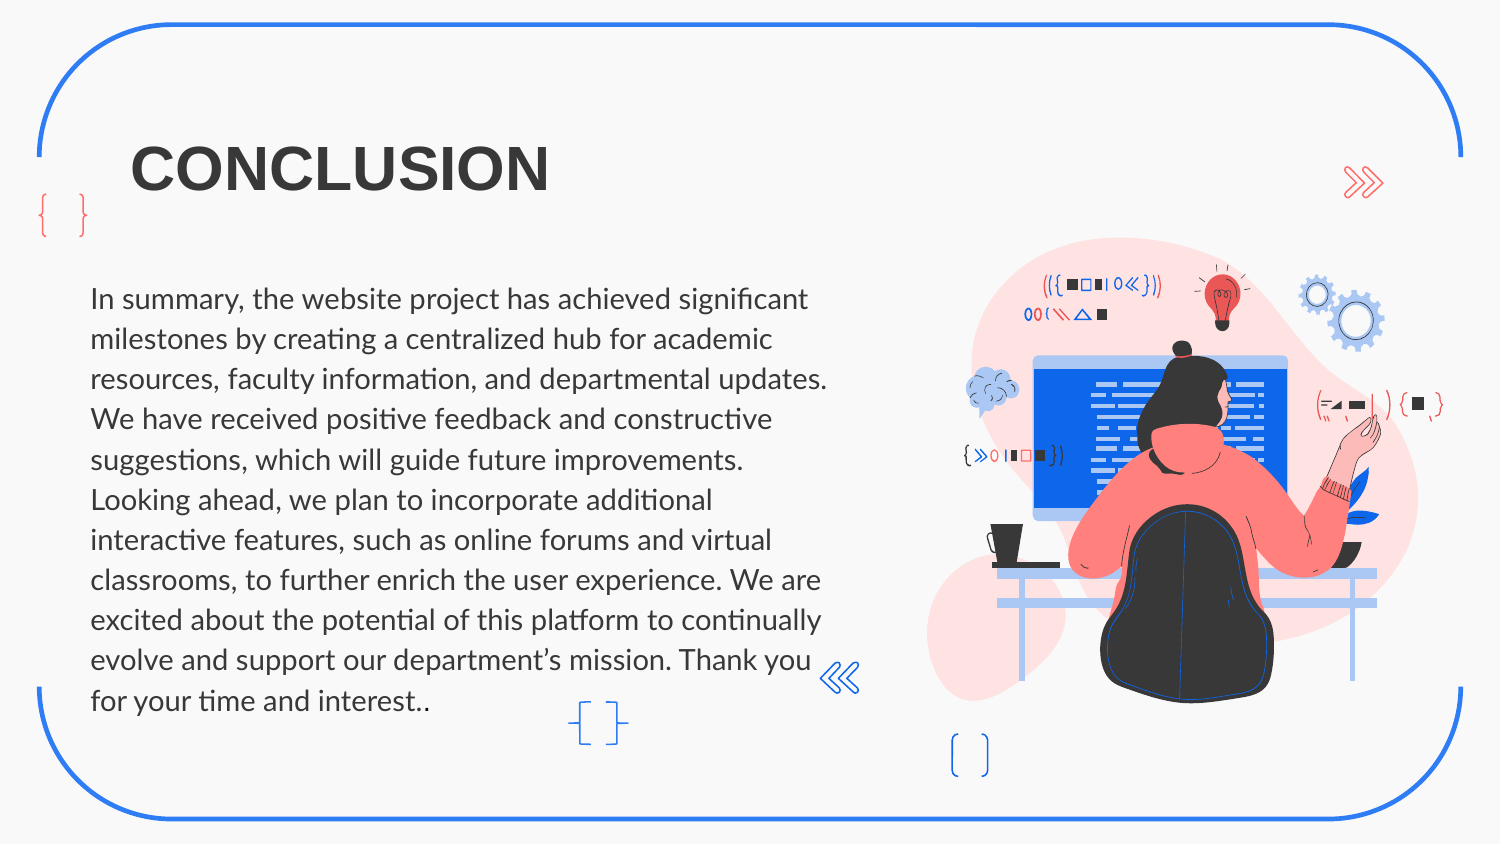

# CONCLUSION

In summary, the website project has achieved significant milestones by creating a centralized hub for academic resources, faculty information, and departmental updates. We have received positive feedback and constructive suggestions, which will guide future improvements. Looking ahead, we plan to incorporate additional interactive features, such as online forums and virtual classrooms, to further enrich the user experience. We are excited about the potential of this platform to continually evolve and support our department’s mission. Thank you for your time and interest..